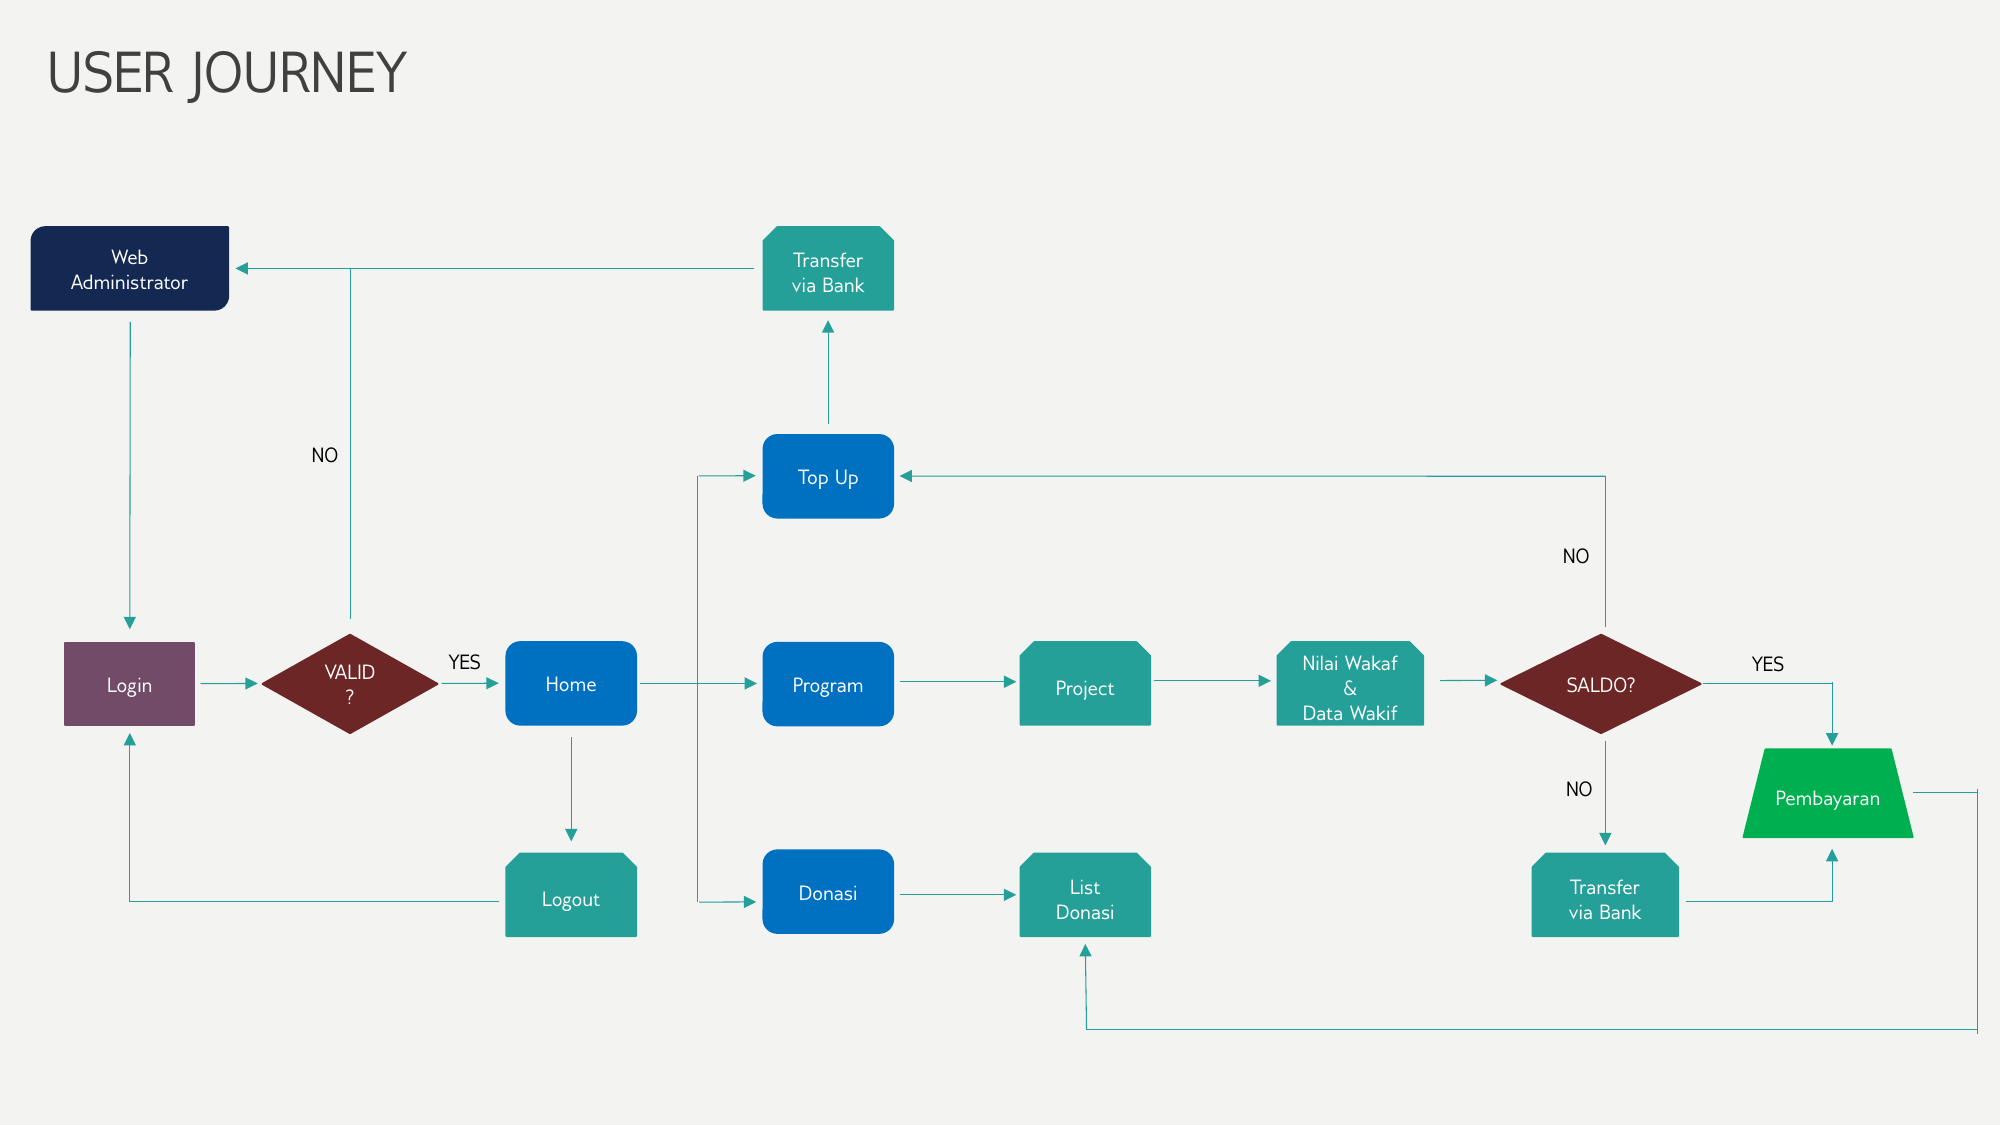

USER JOURNEY
Web
Administrator
Transfer
via Bank
NO
Top Up
NO
VALID?
SALDO?
YES
Nilai Wakaf
&
Data Wakif
Project
Home
Login
Program
YES
Pembayaran
NO
Donasi
Logout
List
Donasi
Transfer
via Bank